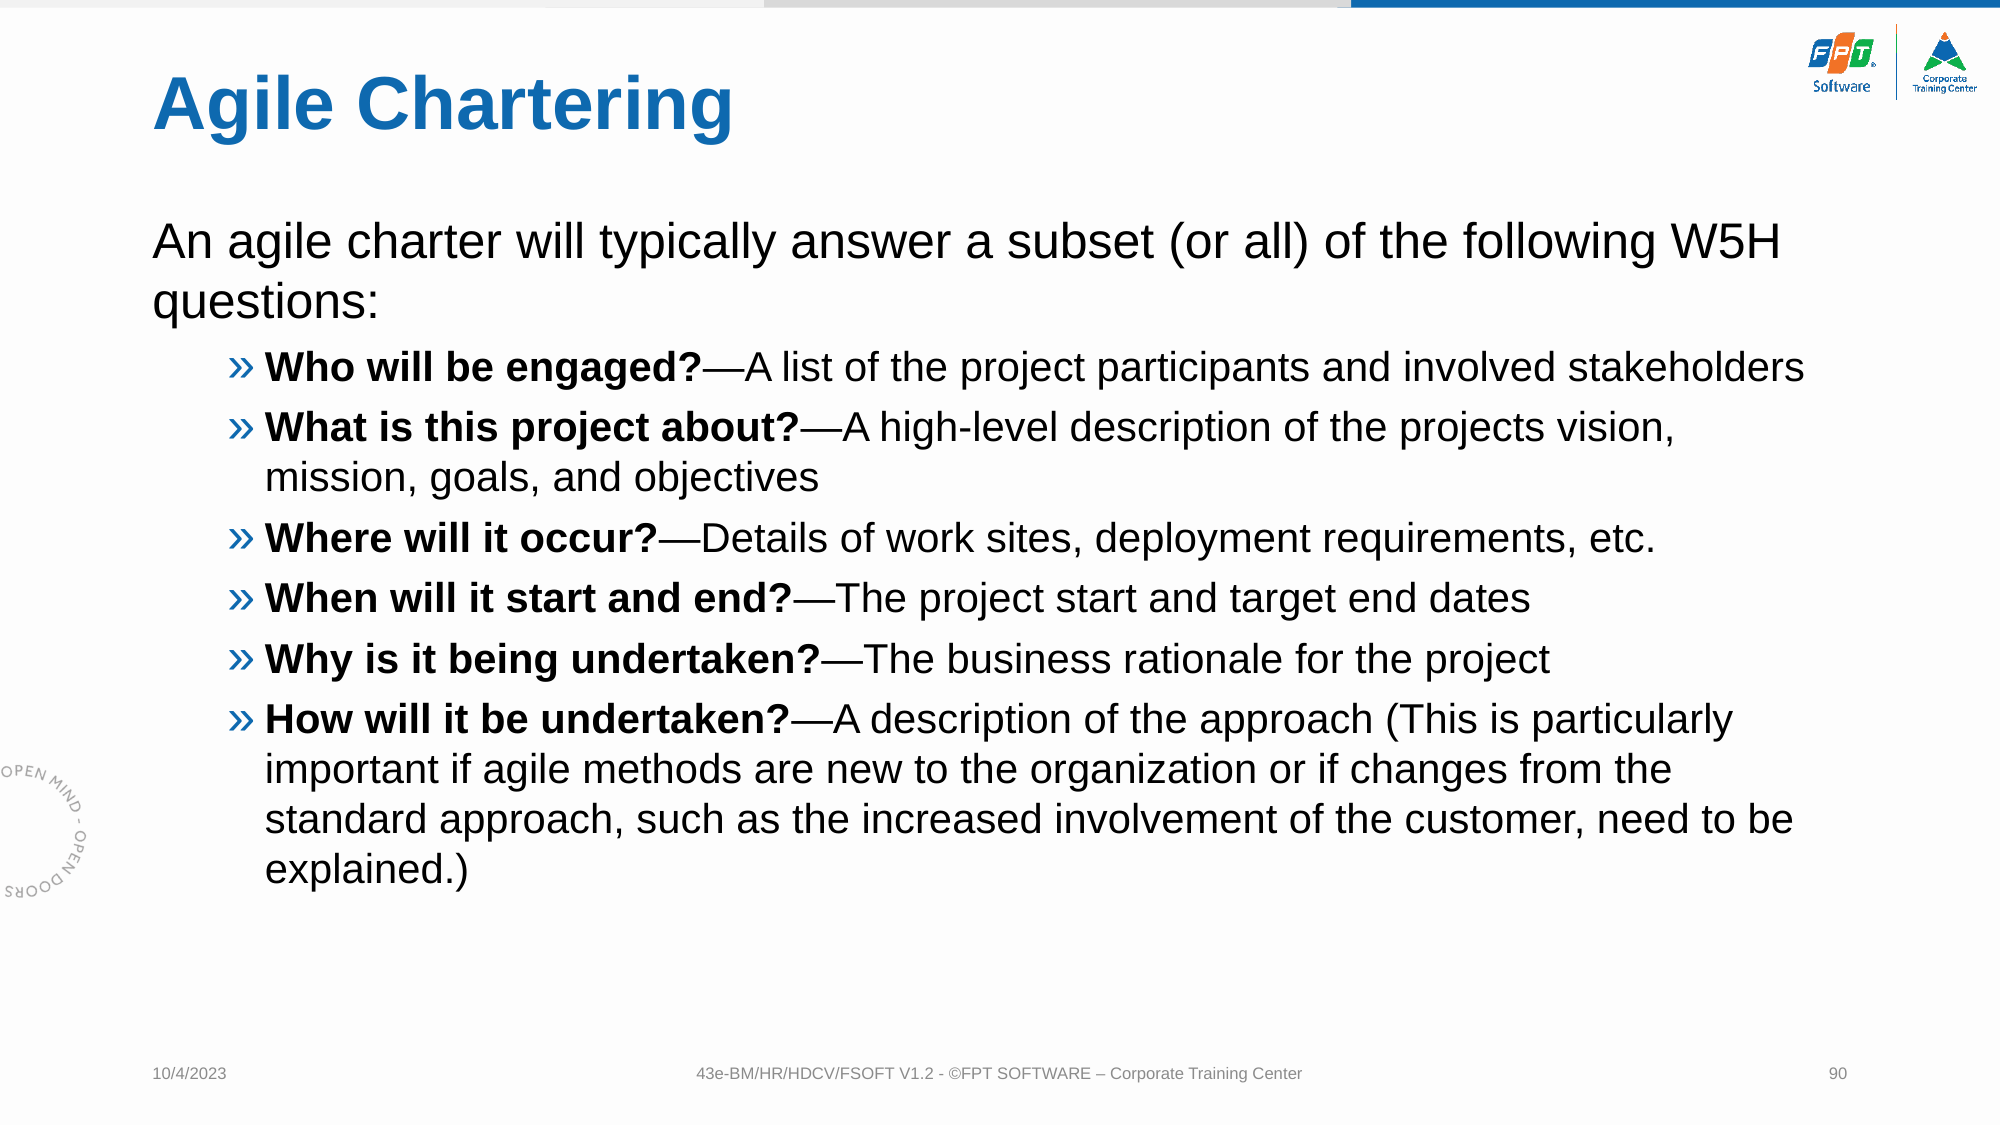

# Agile Chartering
An agile charter will typically answer a subset (or all) of the following W5H questions:
Who will be engaged?—A list of the project participants and involved stakeholders
What is this project about?—A high-level description of the projects vision, mission, goals, and objectives
Where will it occur?—Details of work sites, deployment requirements, etc.
When will it start and end?—The project start and target end dates
Why is it being undertaken?—The business rationale for the project
How will it be undertaken?—A description of the approach (This is particularly important if agile methods are new to the organization or if changes from the standard approach, such as the increased involvement of the customer, need to be explained.)
10/4/2023
43e-BM/HR/HDCV/FSOFT V1.2 - ©FPT SOFTWARE – Corporate Training Center
90